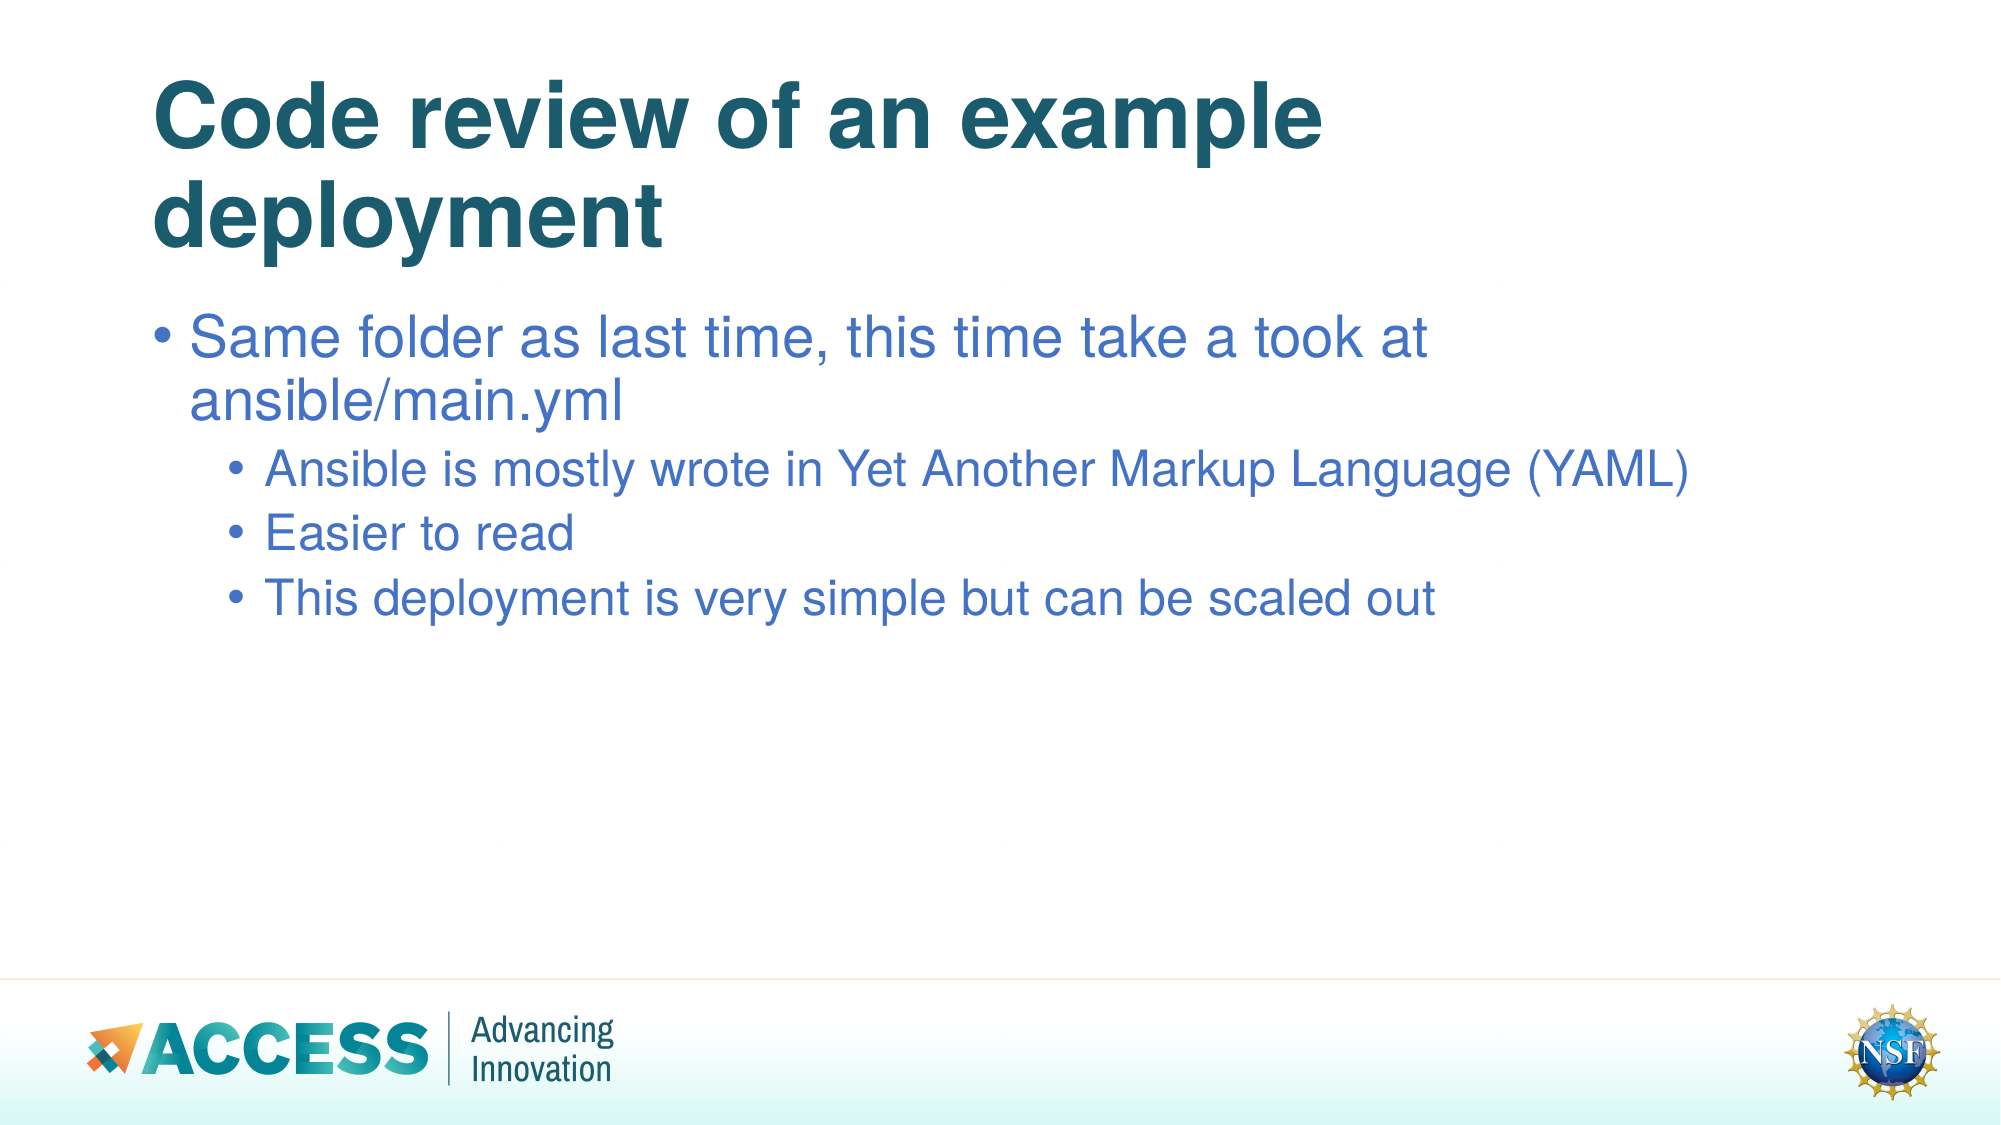

# Code review of an example deployment
Same folder as last time, this time take a took at ansible/main.yml
Ansible is mostly wrote in Yet Another Markup Language (YAML)
Easier to read
This deployment is very simple but can be scaled out